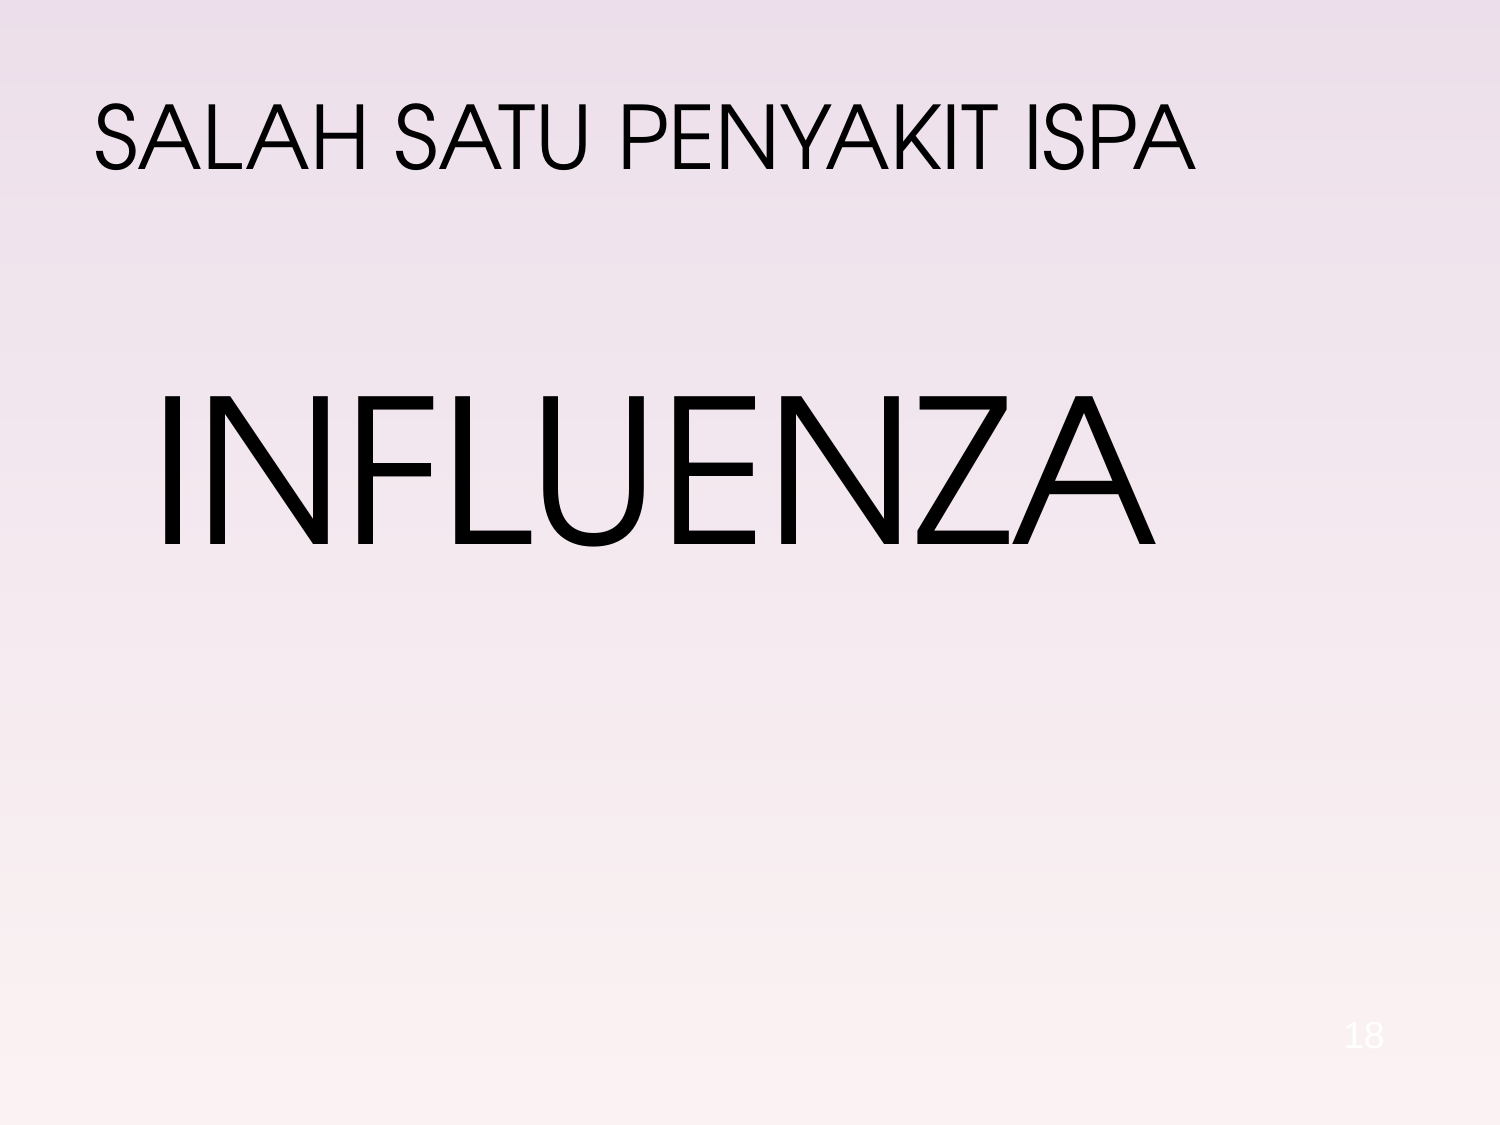

# SALAH SATU PENYAKIT ISPA
INFLUENZA
18